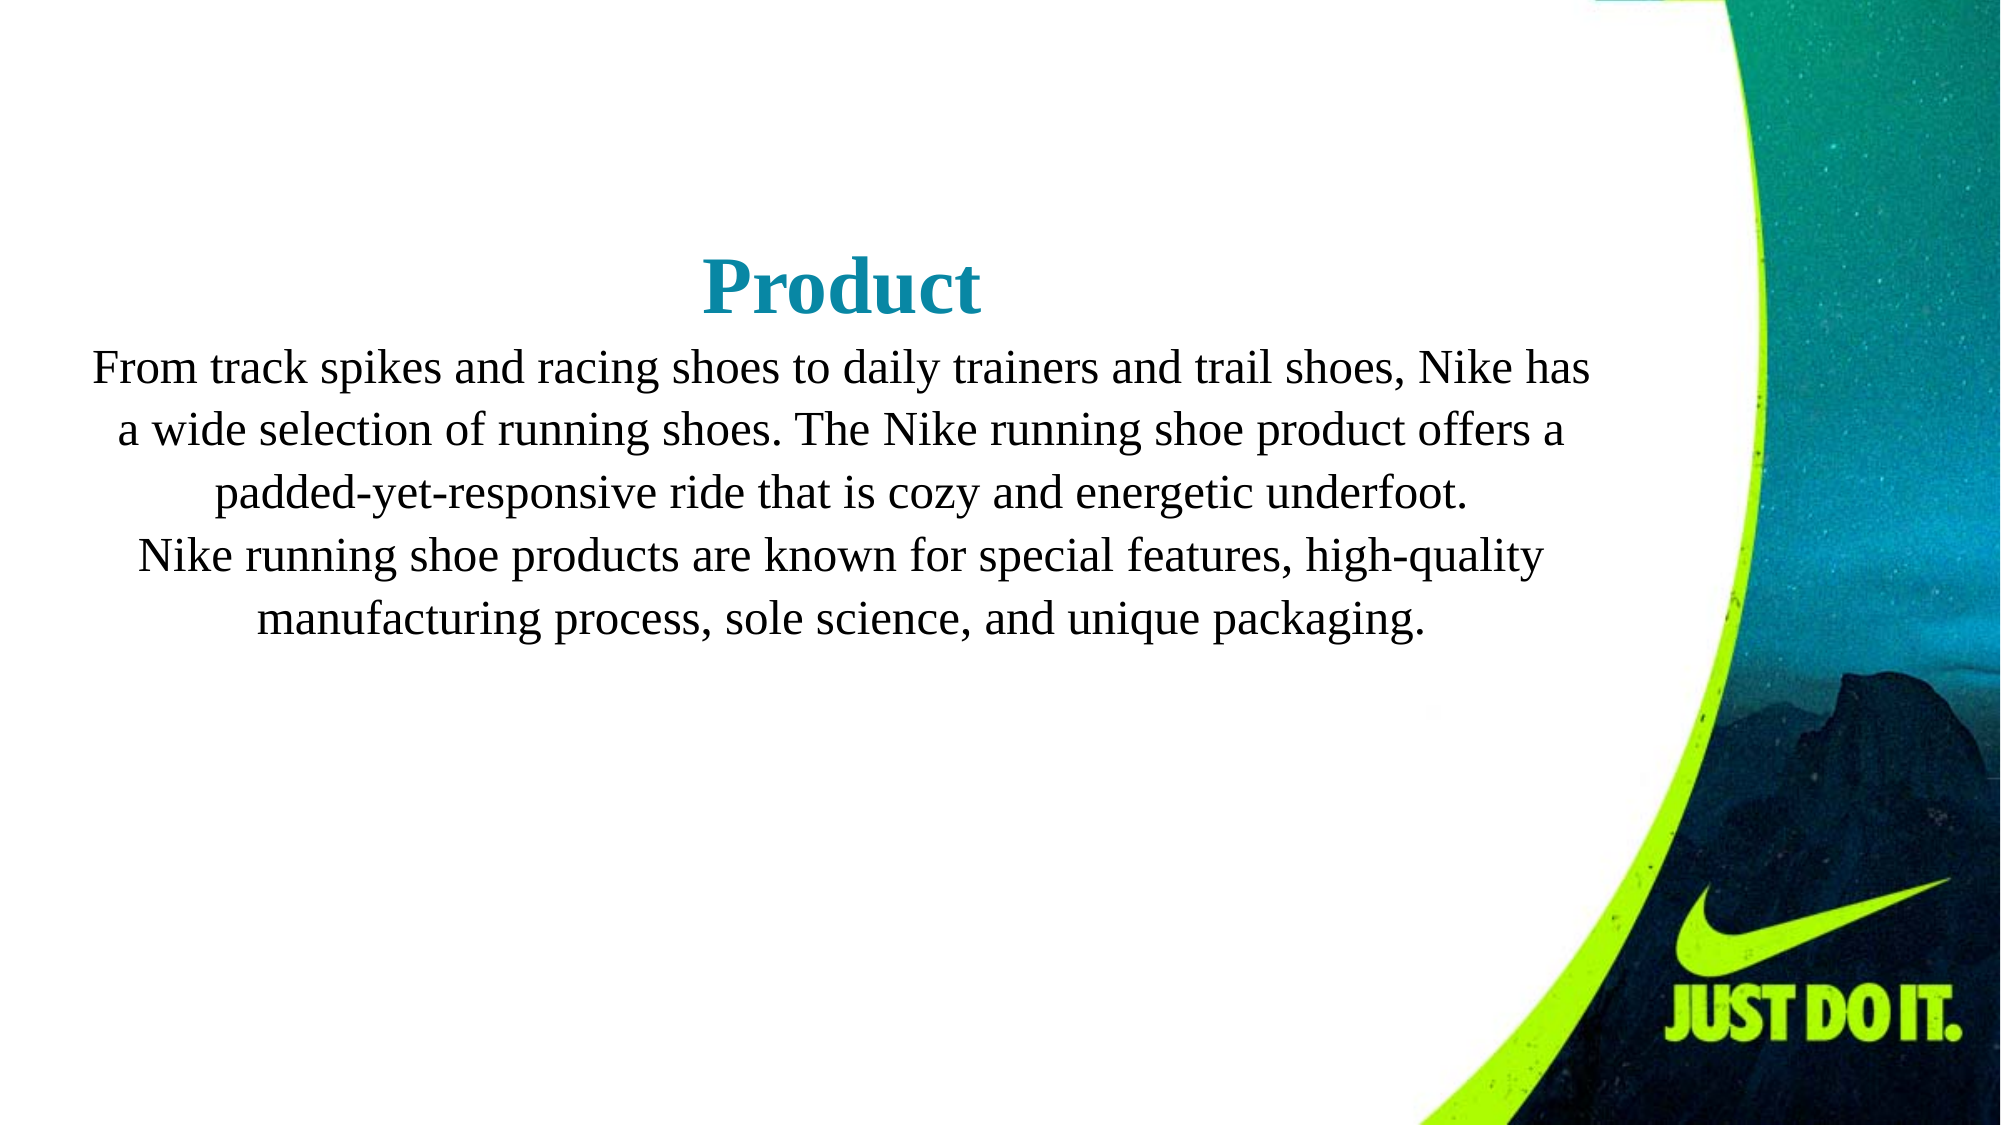

Product
From track spikes and racing shoes to daily trainers and trail shoes, Nike has a wide selection of running shoes. The Nike running shoe product offers a padded-yet-responsive ride that is cozy and energetic underfoot.
Nike running shoe products are known for special features, high-quality manufacturing process, sole science, and unique packaging.